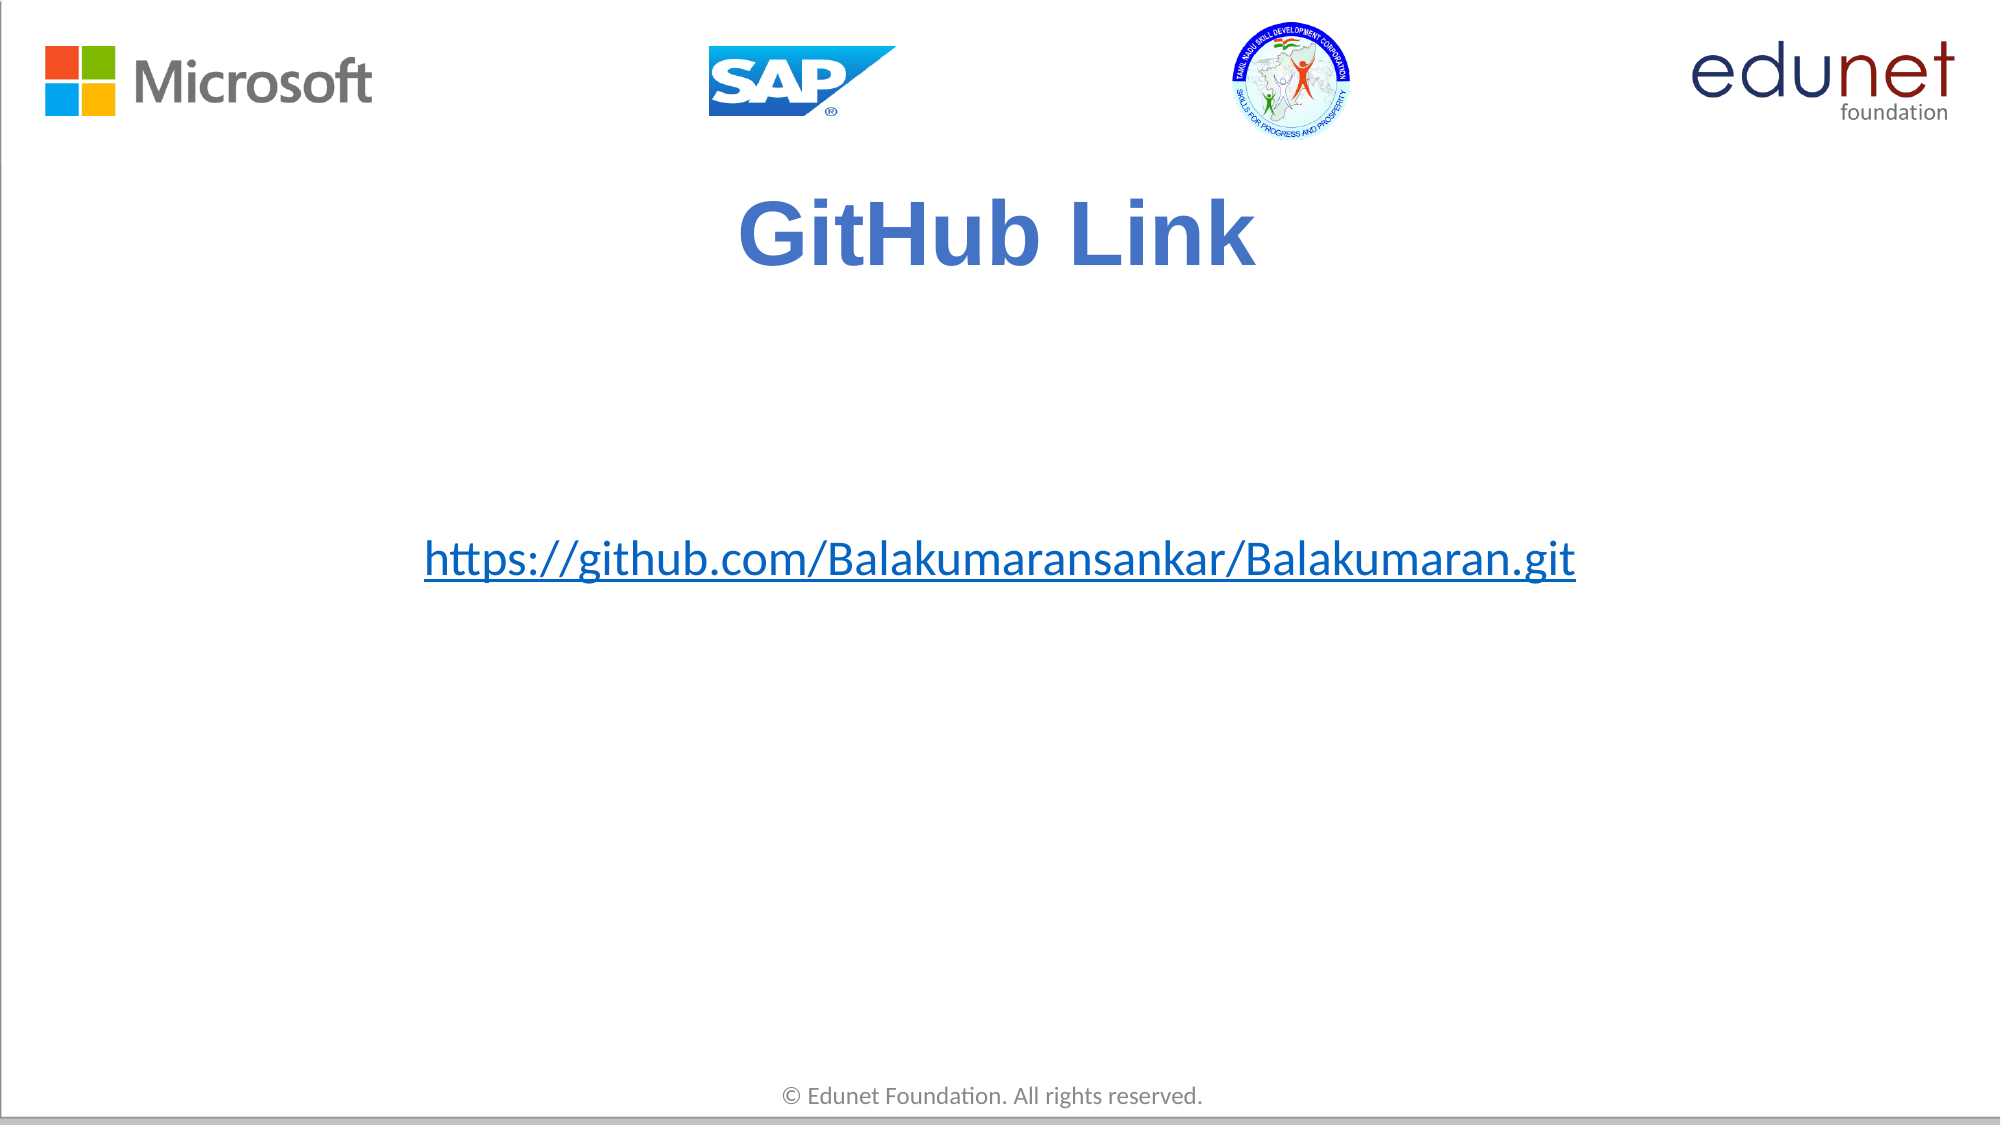

# GitHub Link
https://github.com/Balakumaransankar/Balakumaran.git

© Edunet Foundation. All rights reserved.